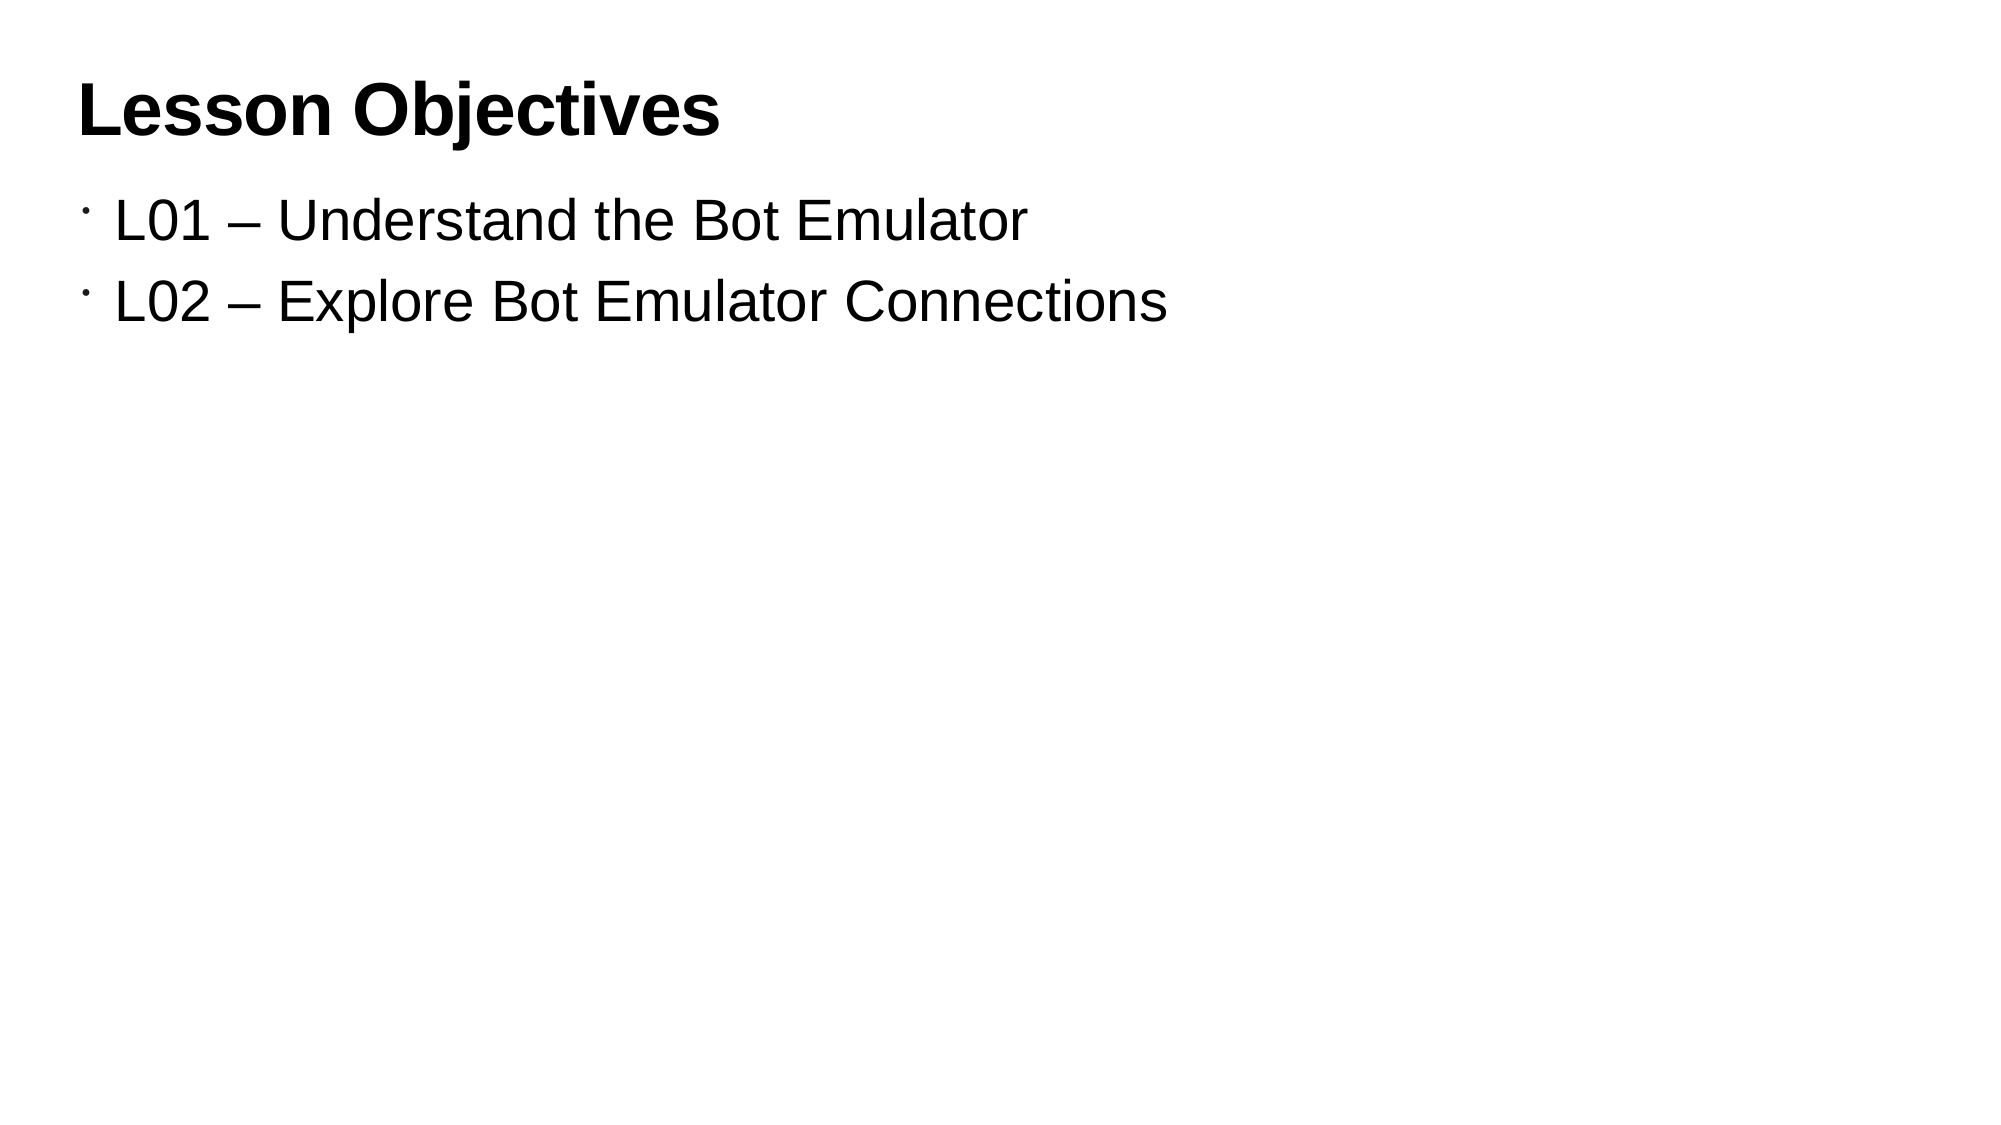

# Lesson Objectives
L01 – Understand the Bot Emulator
L02 – Explore Bot Emulator Connections